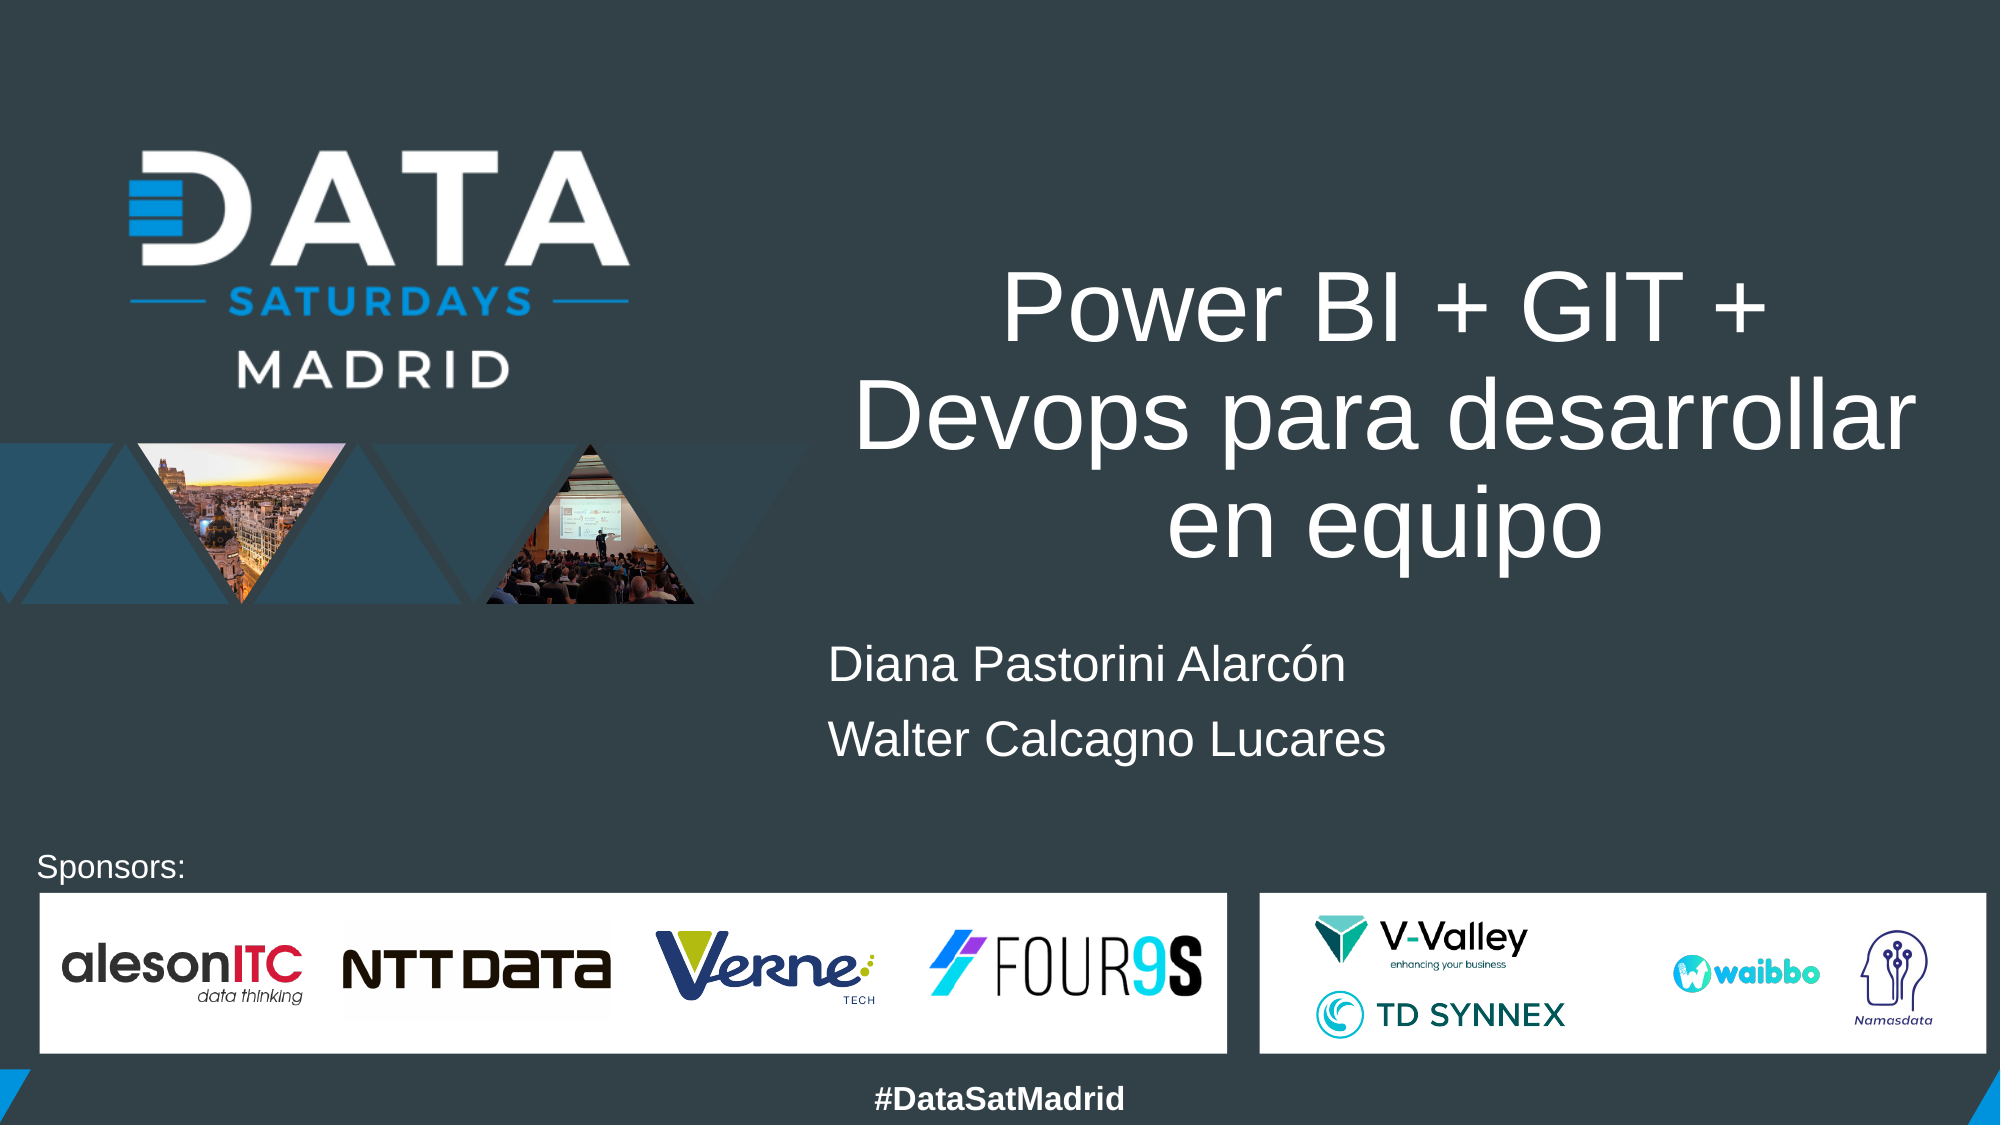

# Power BI + GIT + Devops para desarrollar en equipo
Diana Pastorini Alarcón
Walter Calcagno Lucares